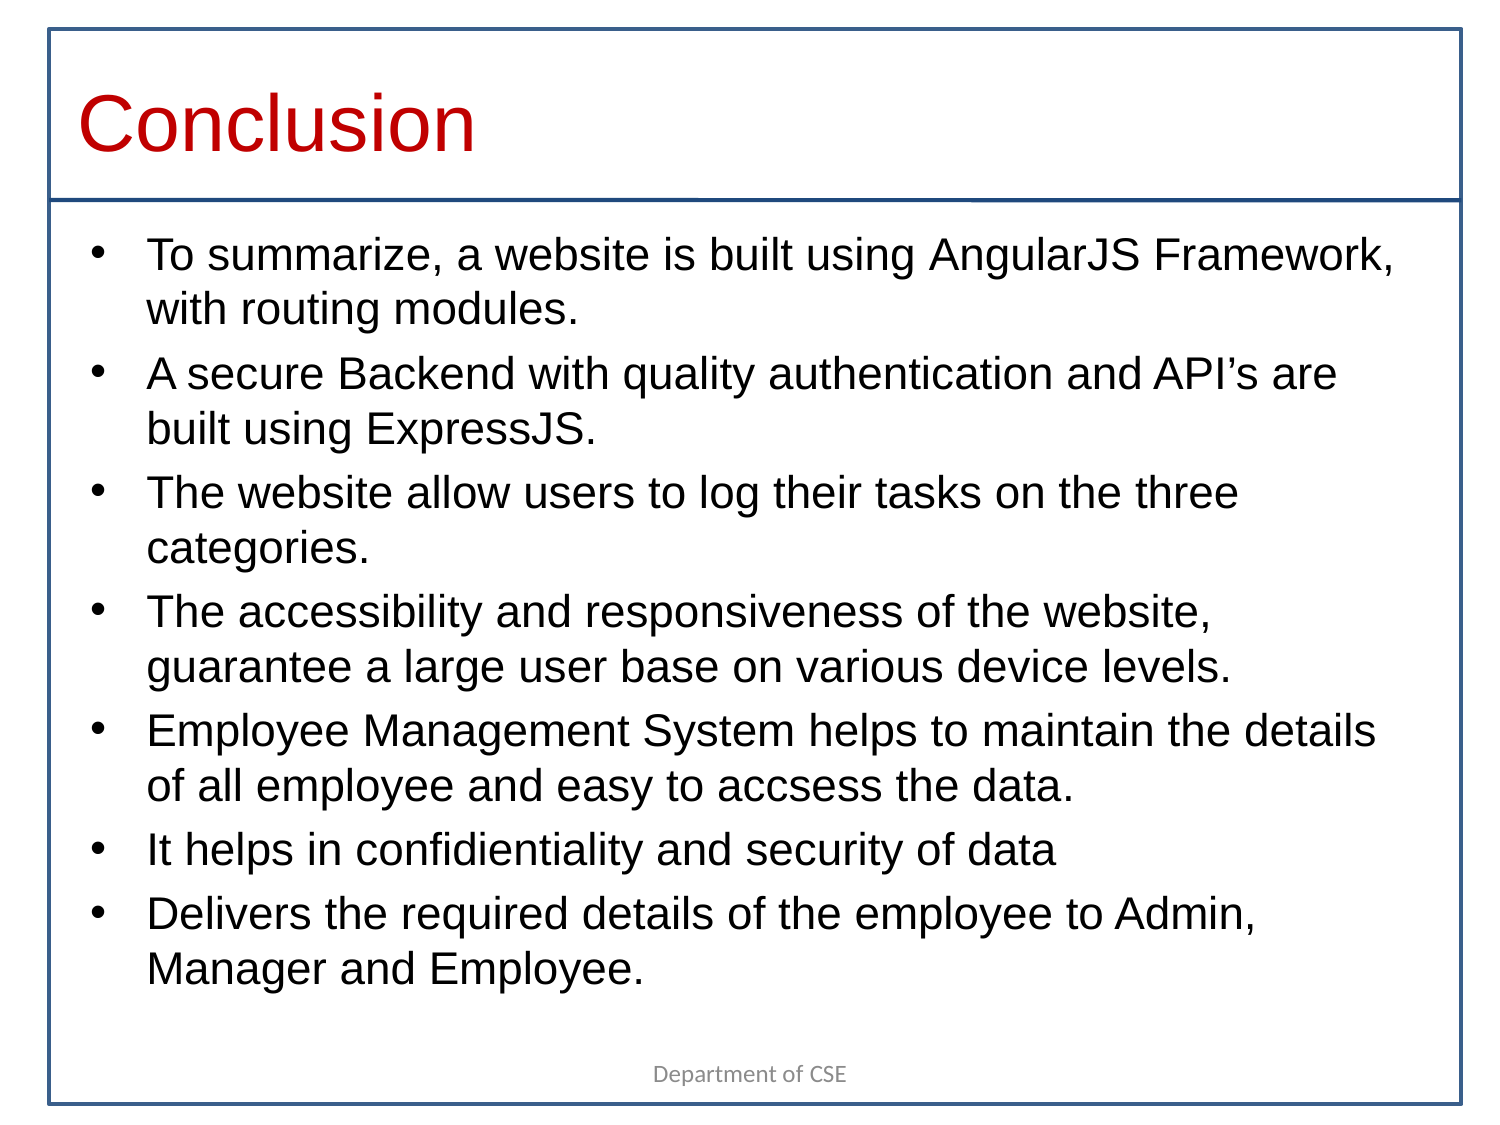

# Conclusion
To summarize, a website is built using AngularJS Framework, with routing modules.
A secure Backend with quality authentication and API’s are built using ExpressJS.
The website allow users to log their tasks on the three categories.
The accessibility and responsiveness of the website, guarantee a large user base on various device levels.
Employee Management System helps to maintain the details of all employee and easy to accsess the data.
It helps in confidientiality and security of data
Delivers the required details of the employee to Admin, Manager and Employee.

Department of CSE
23